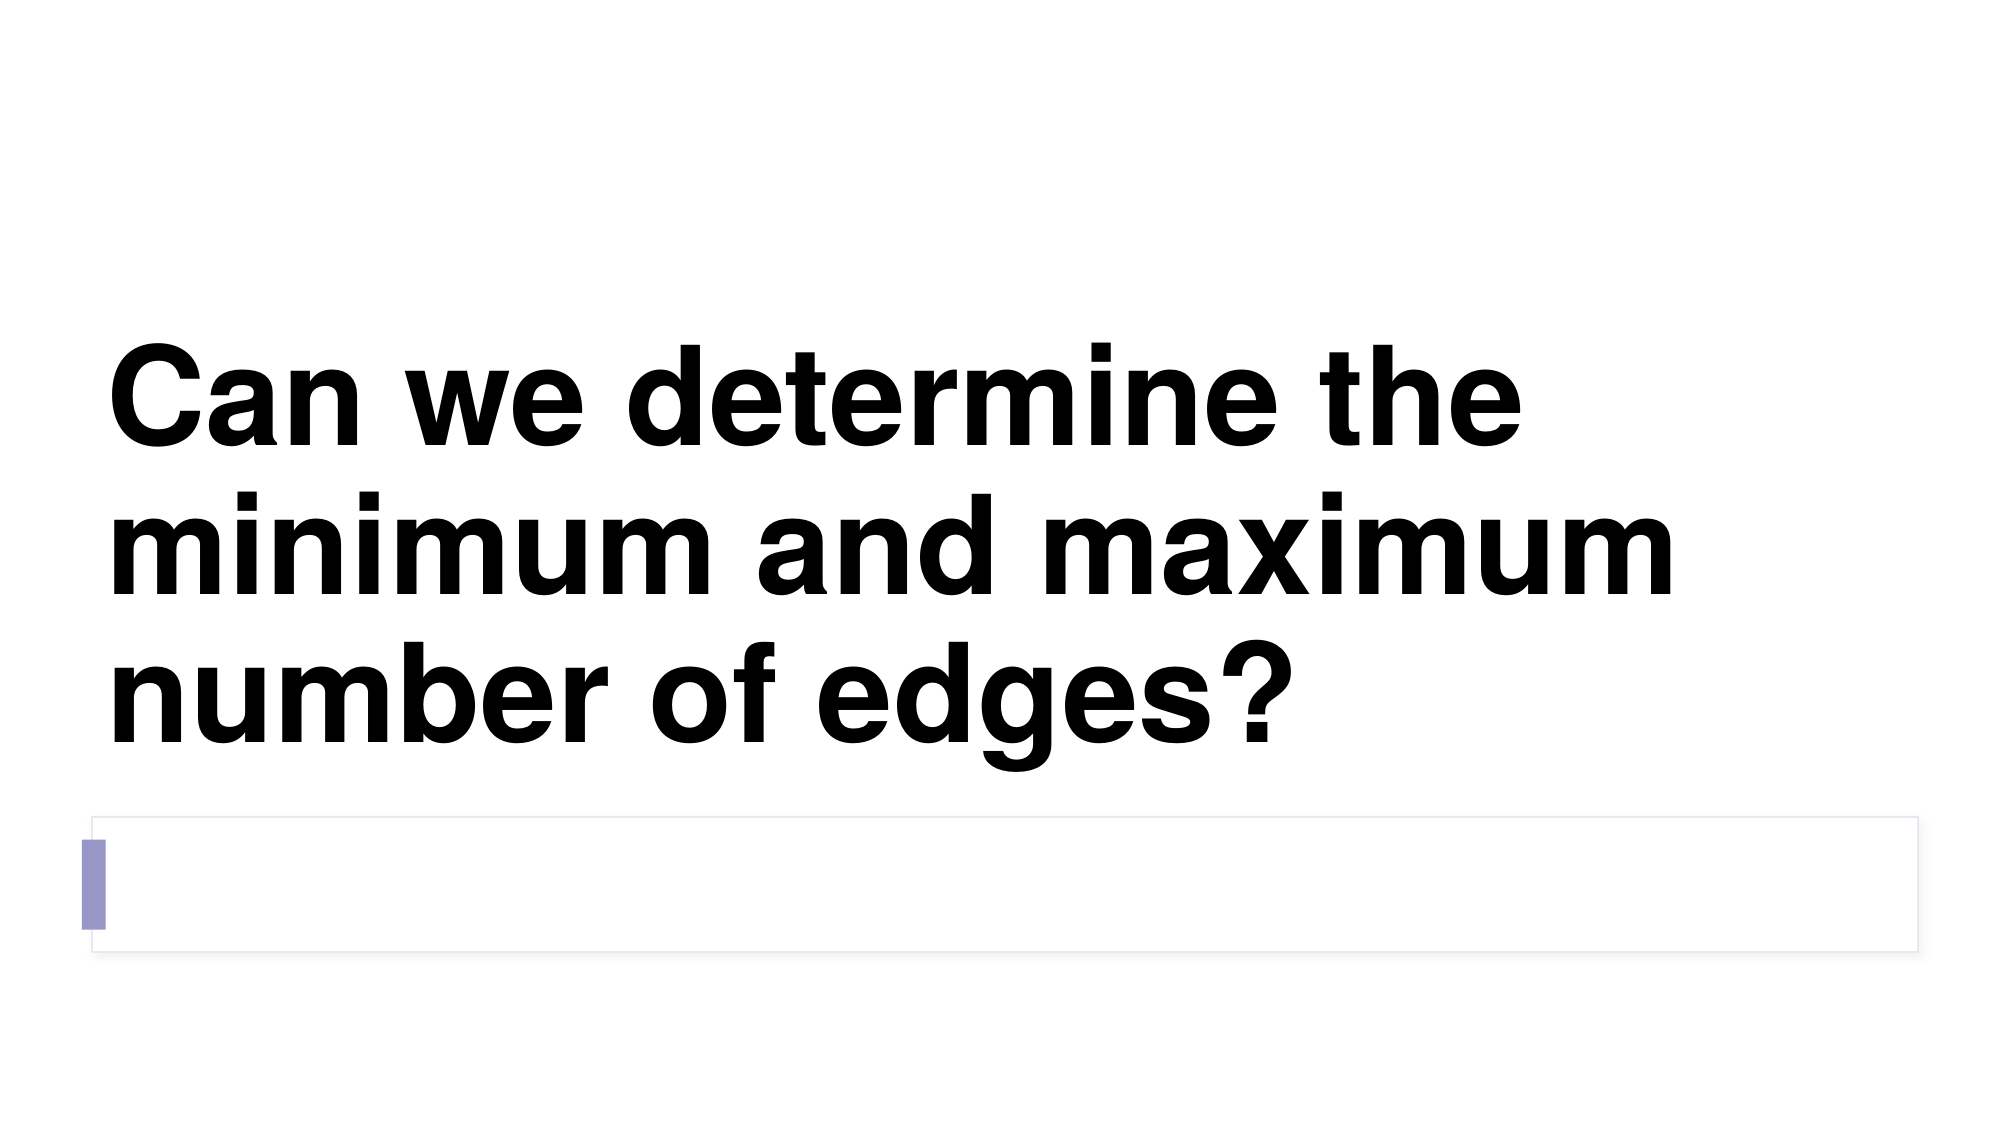

# Can we determine the minimum and maximum number of edges?